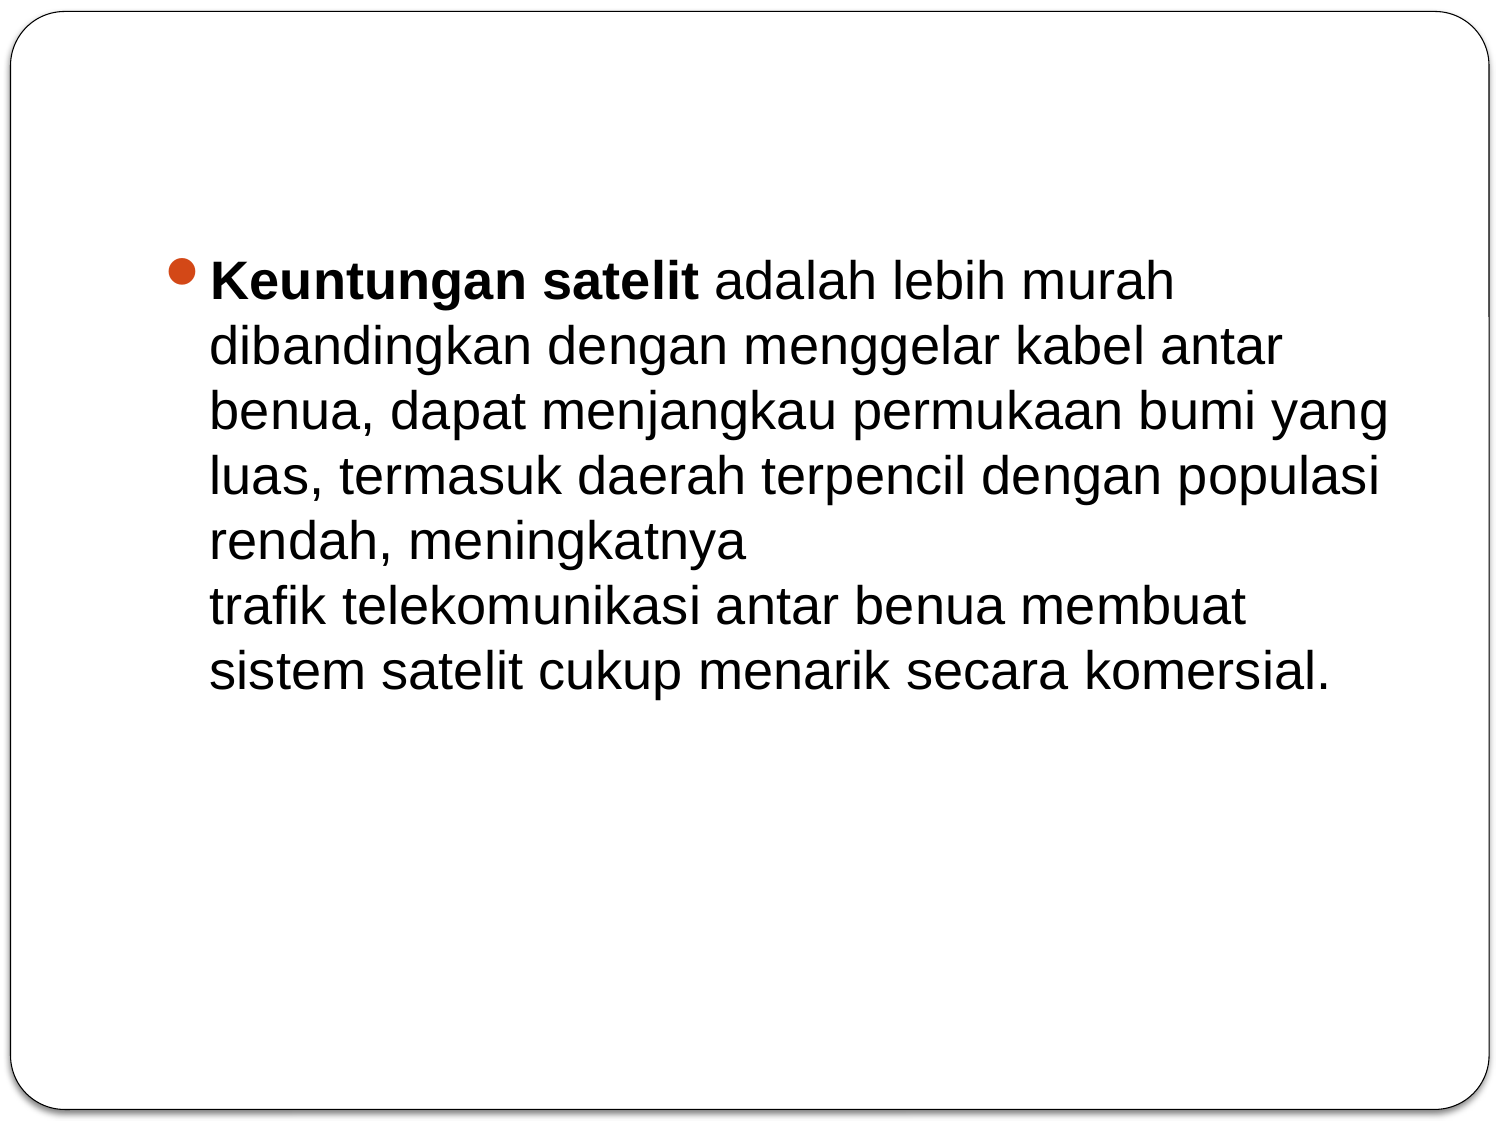

#
Keuntungan satelit adalah lebih murah dibandingkan dengan menggelar kabel antar benua, dapat menjangkau permukaan bumi yang luas, termasuk daerah terpencil dengan populasi rendah, meningkatnya trafik telekomunikasi antar benua membuat sistem satelit cukup menarik secara komersial.